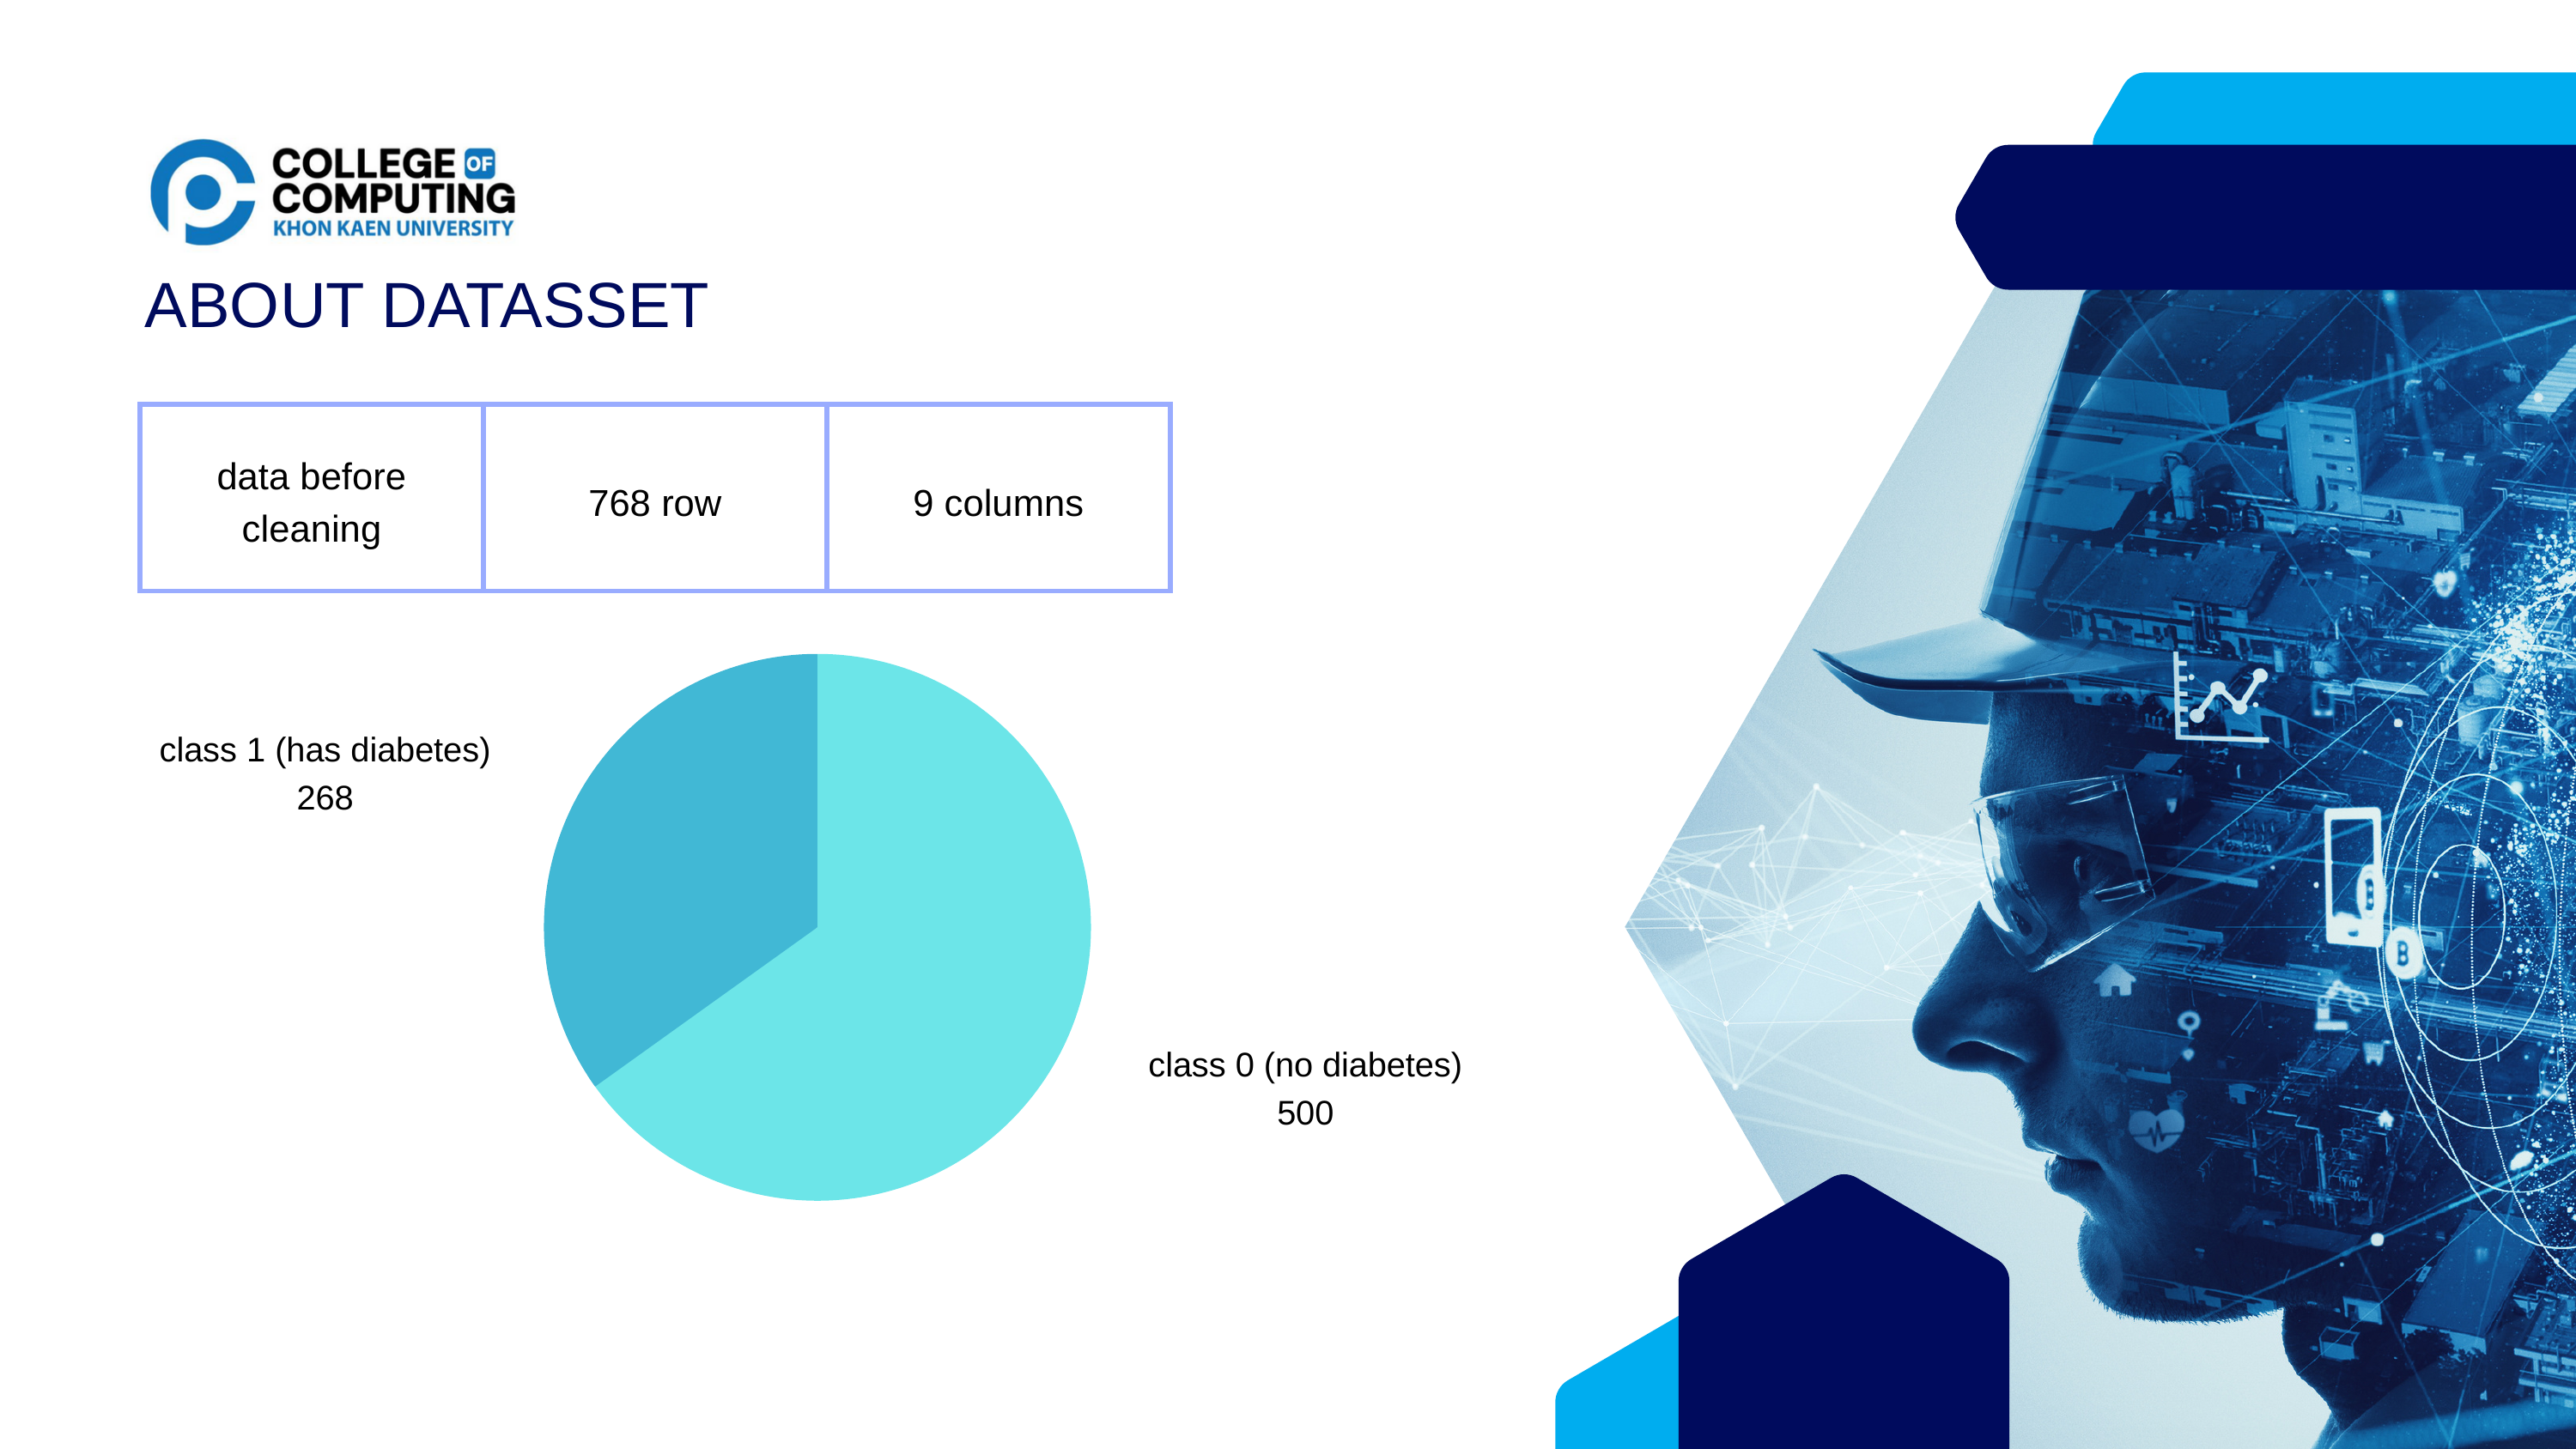

ABOUT DATASSET
| data before cleaning | 768 row | 9 columns |
| --- | --- | --- |

class 1 (has diabetes)
268
class 0 (no diabetes)
500